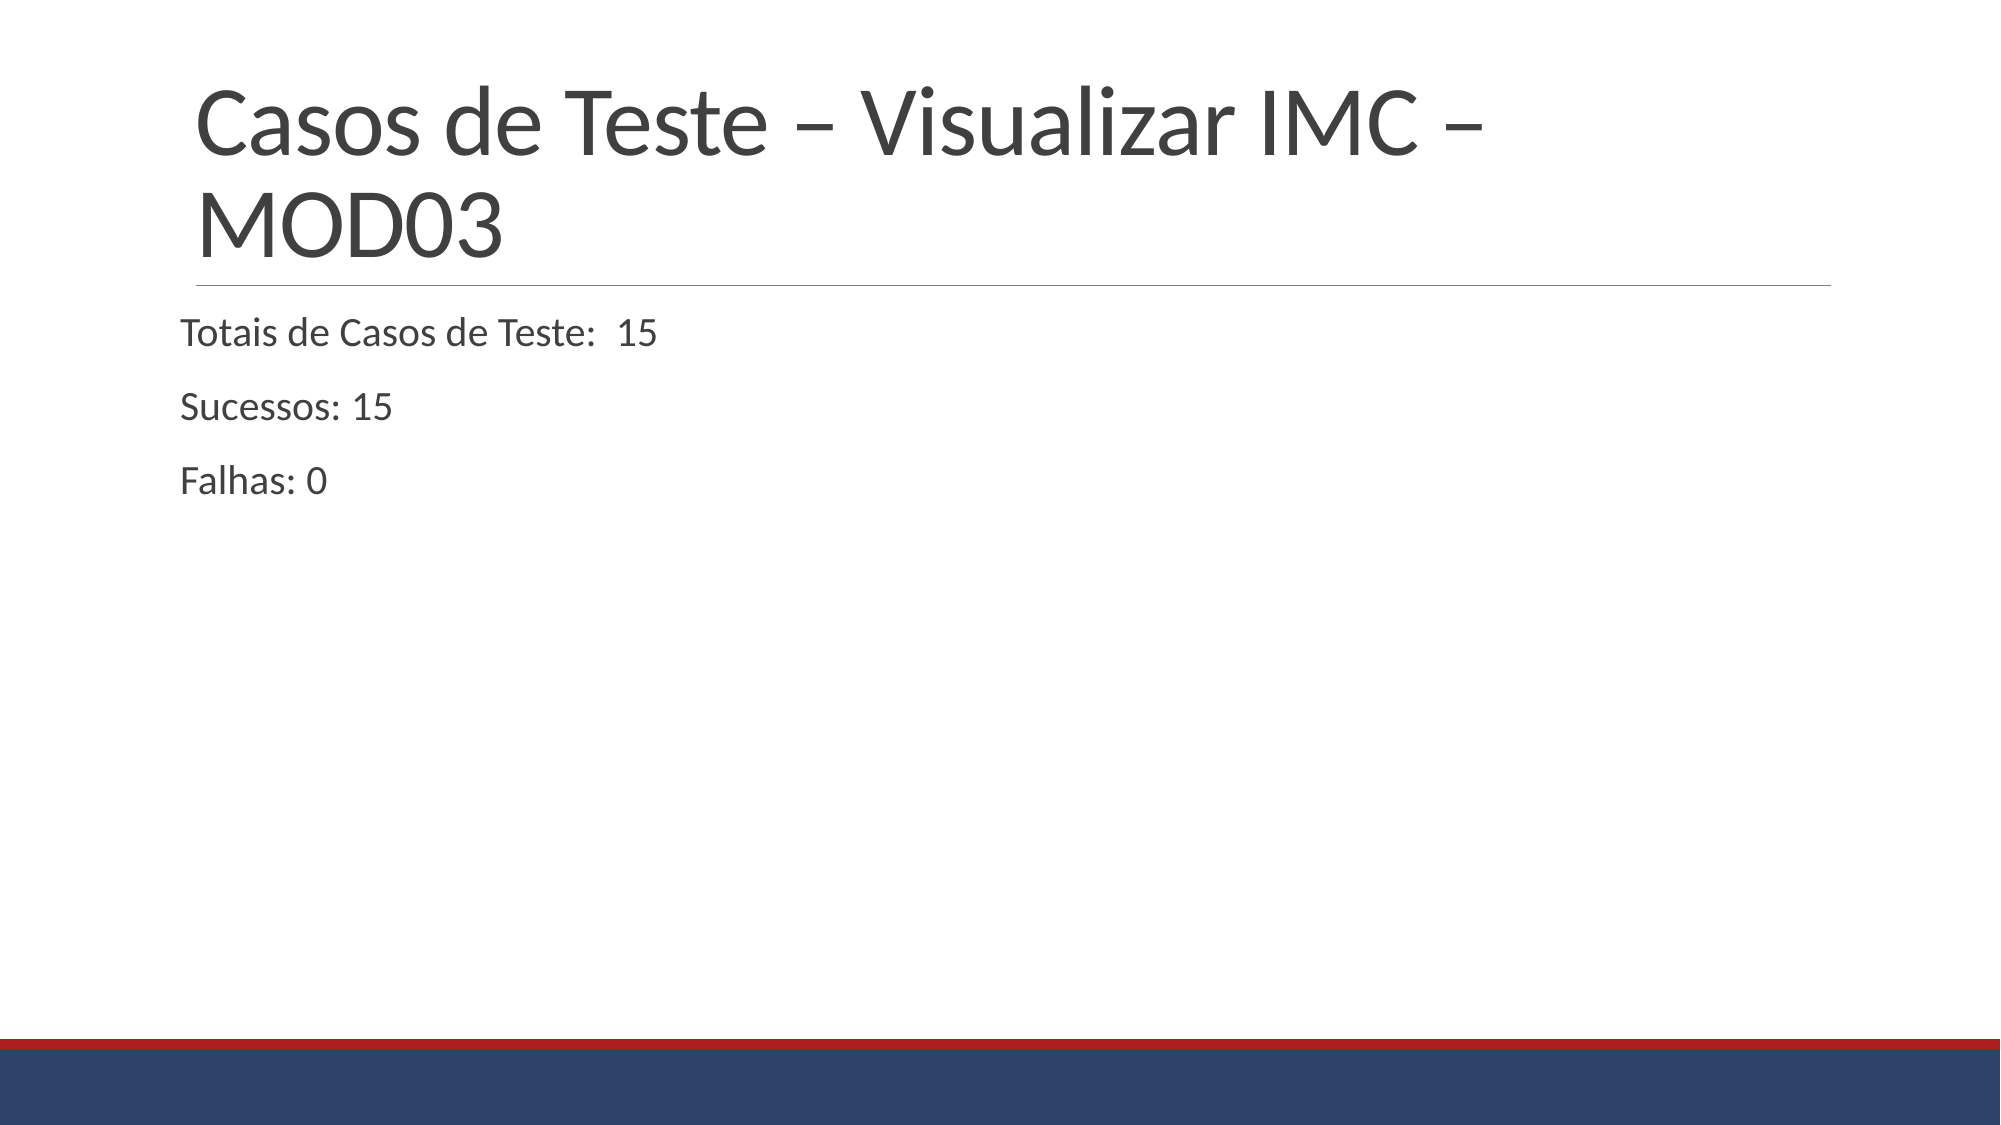

# Casos de Teste – Visualizar IMC – MOD03
Totais de Casos de Teste:  15
Sucessos: 15
Falhas: 0